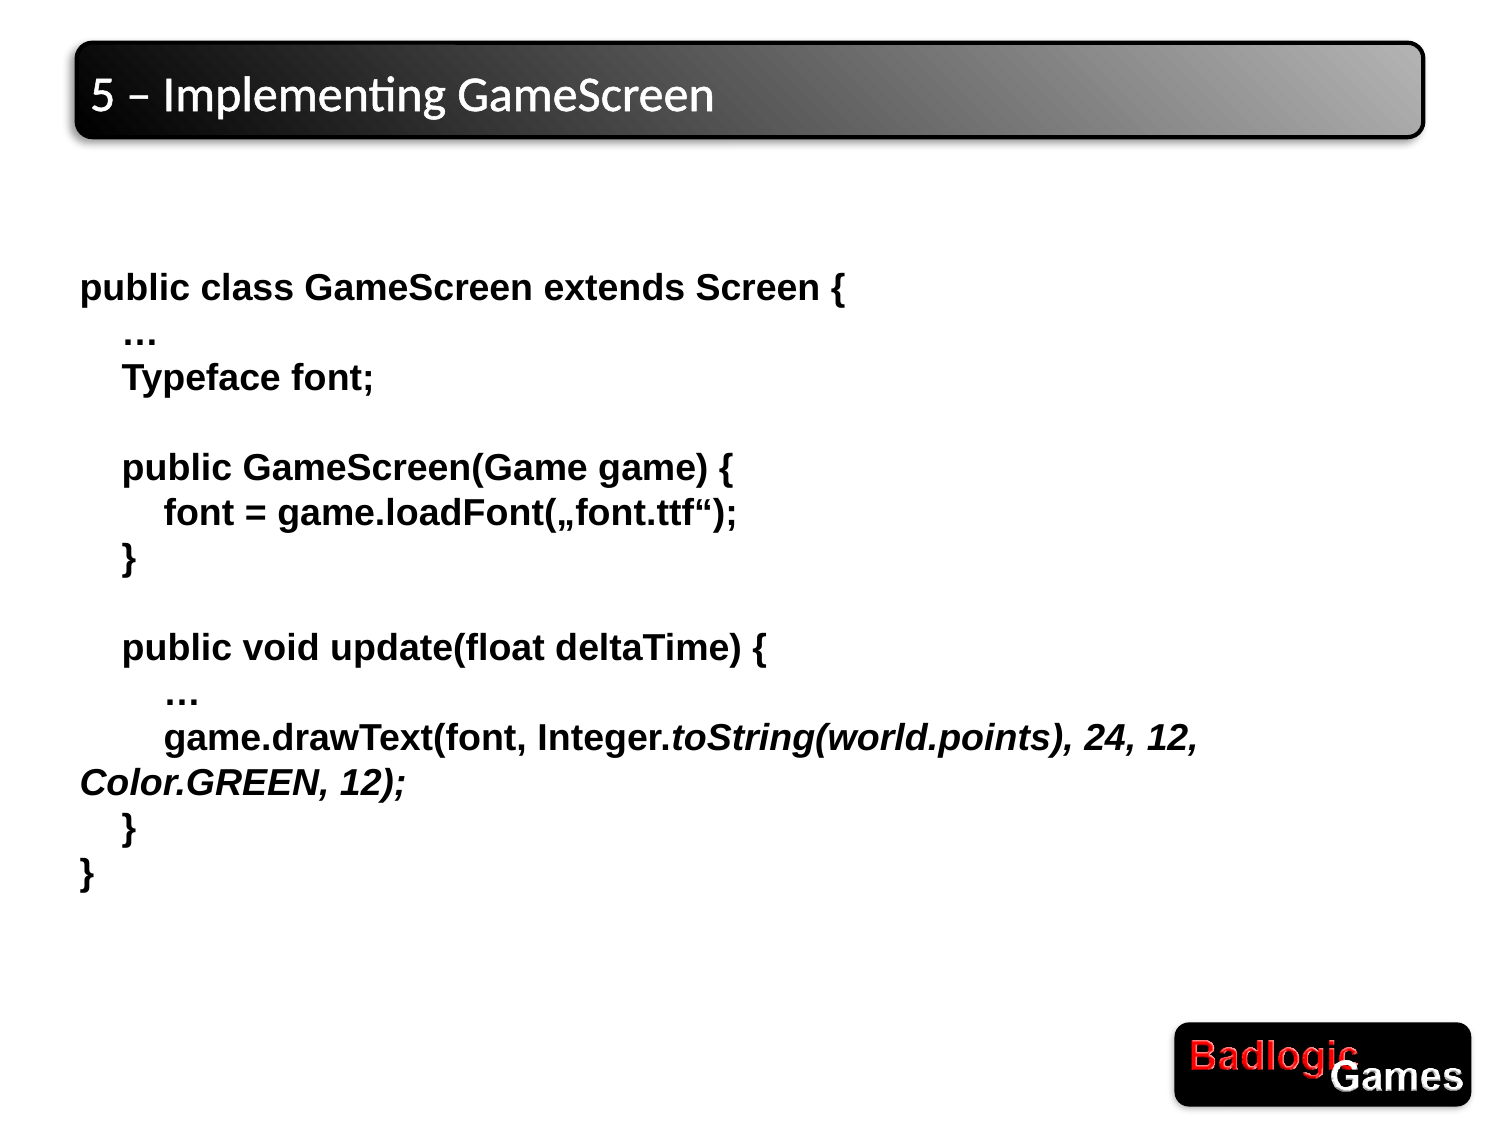

# 5 – Implementing GameScreen
public class GameScreen extends Screen {
    …
    Typeface font;

    public GameScreen(Game game) {
        font = game.loadFont(„font.ttf“);
    }

    public void update(float deltaTime) {
        …
        game.drawText(font, Integer.toString(world.points), 24, 12, Color.GREEN, 12);
    }
}